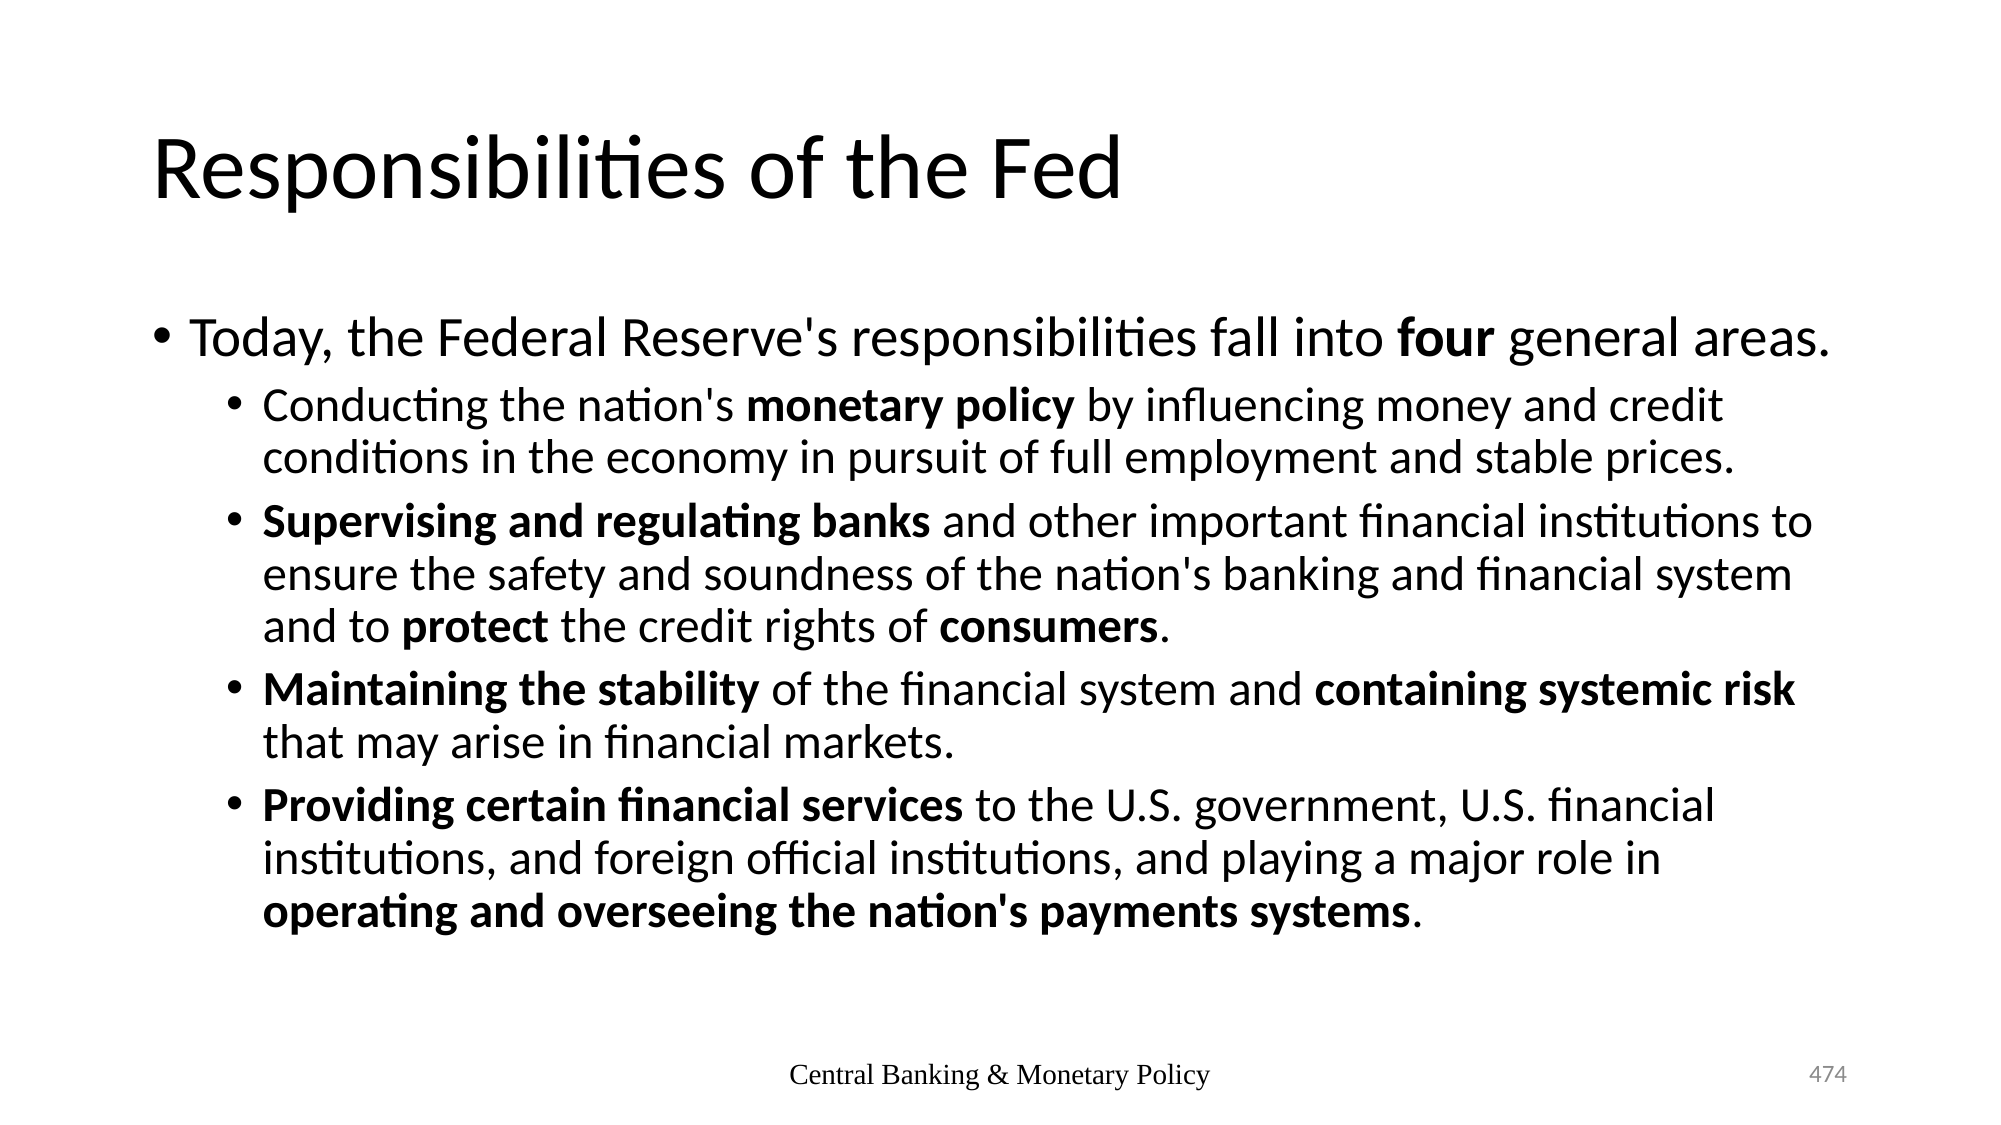

# Responsibilities of the Fed
Today, the Federal Reserve's responsibilities fall into four general areas.
Conducting the nation's monetary policy by influencing money and credit conditions in the economy in pursuit of full employment and stable prices.
Supervising and regulating banks and other important financial institutions to ensure the safety and soundness of the nation's banking and financial system and to protect the credit rights of consumers.
Maintaining the stability of the financial system and containing systemic risk that may arise in financial markets.
Providing certain financial services to the U.S. government, U.S. financial institutions, and foreign official institutions, and playing a major role in operating and overseeing the nation's payments systems.

474
Central Banking & Monetary Policy